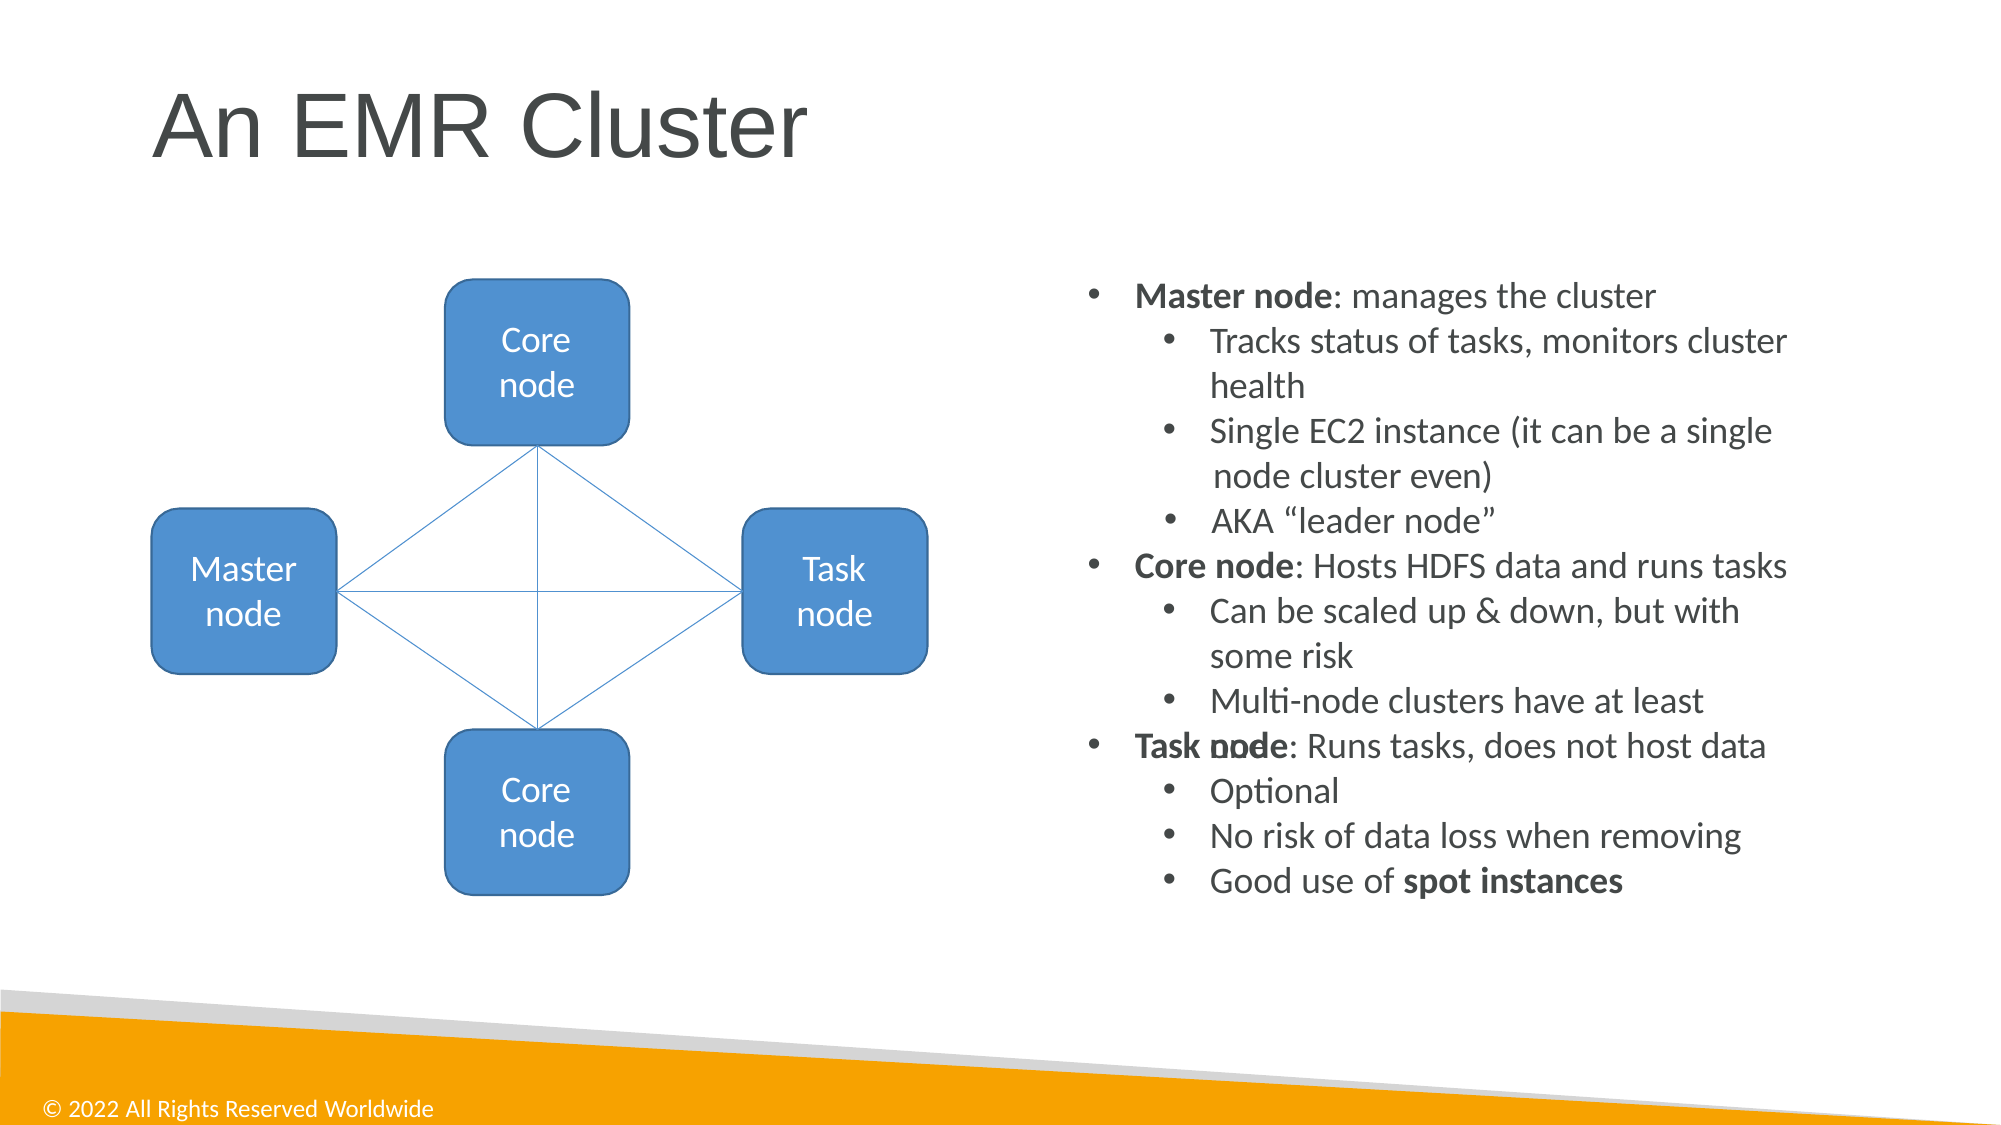

# An EMR Cluster
Master node: manages the cluster

Core node
Tracks status of tasks, monitors cluster
health
Single EC2 instance (it can be a single
node cluster even)
AKA “leader node”

Core node: Hosts HDFS data and runs tasks
Master
node
Task
node
Can be scaled up & down, but with some risk
Multi-node clusters have at least one
Task node: Runs tasks, does not host data

Core node
Optional
No risk of data loss when removing
Good use of spot instances
© 2022 All Rights Reserved Worldwide